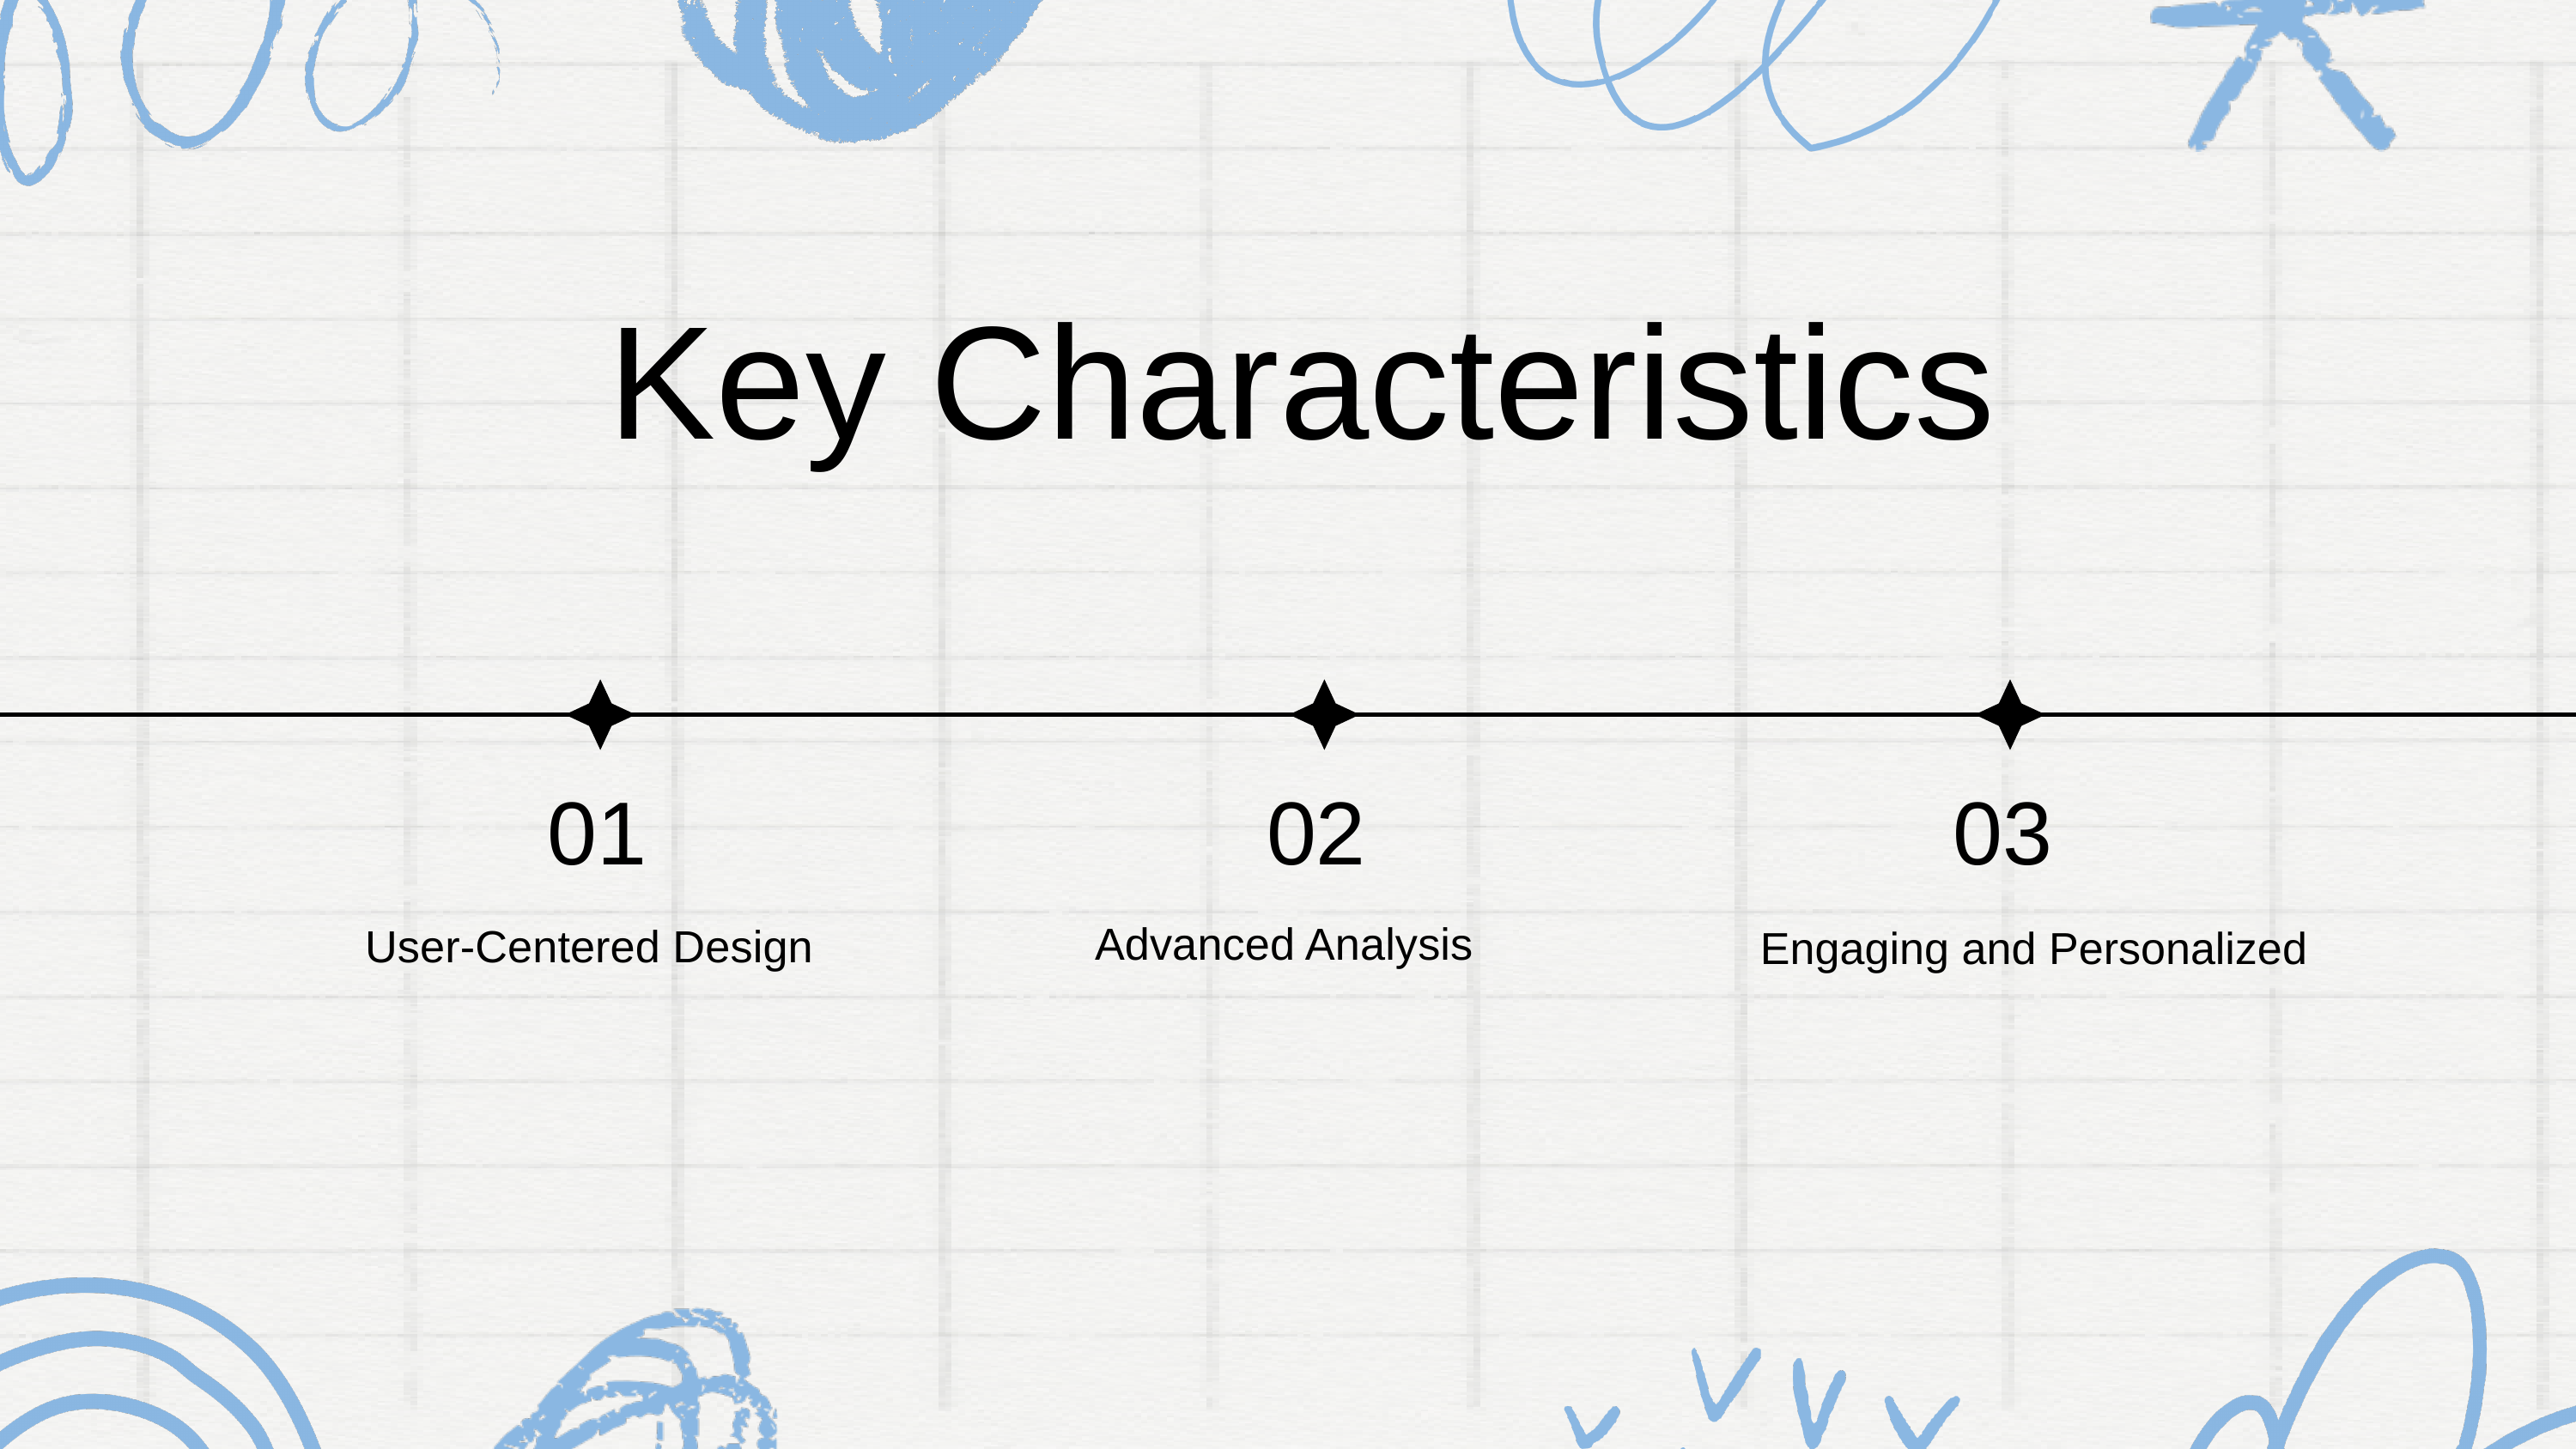

Key Characteristics

01
02
03
Advanced Analysis

User-Centered Design

Engaging and Personalized